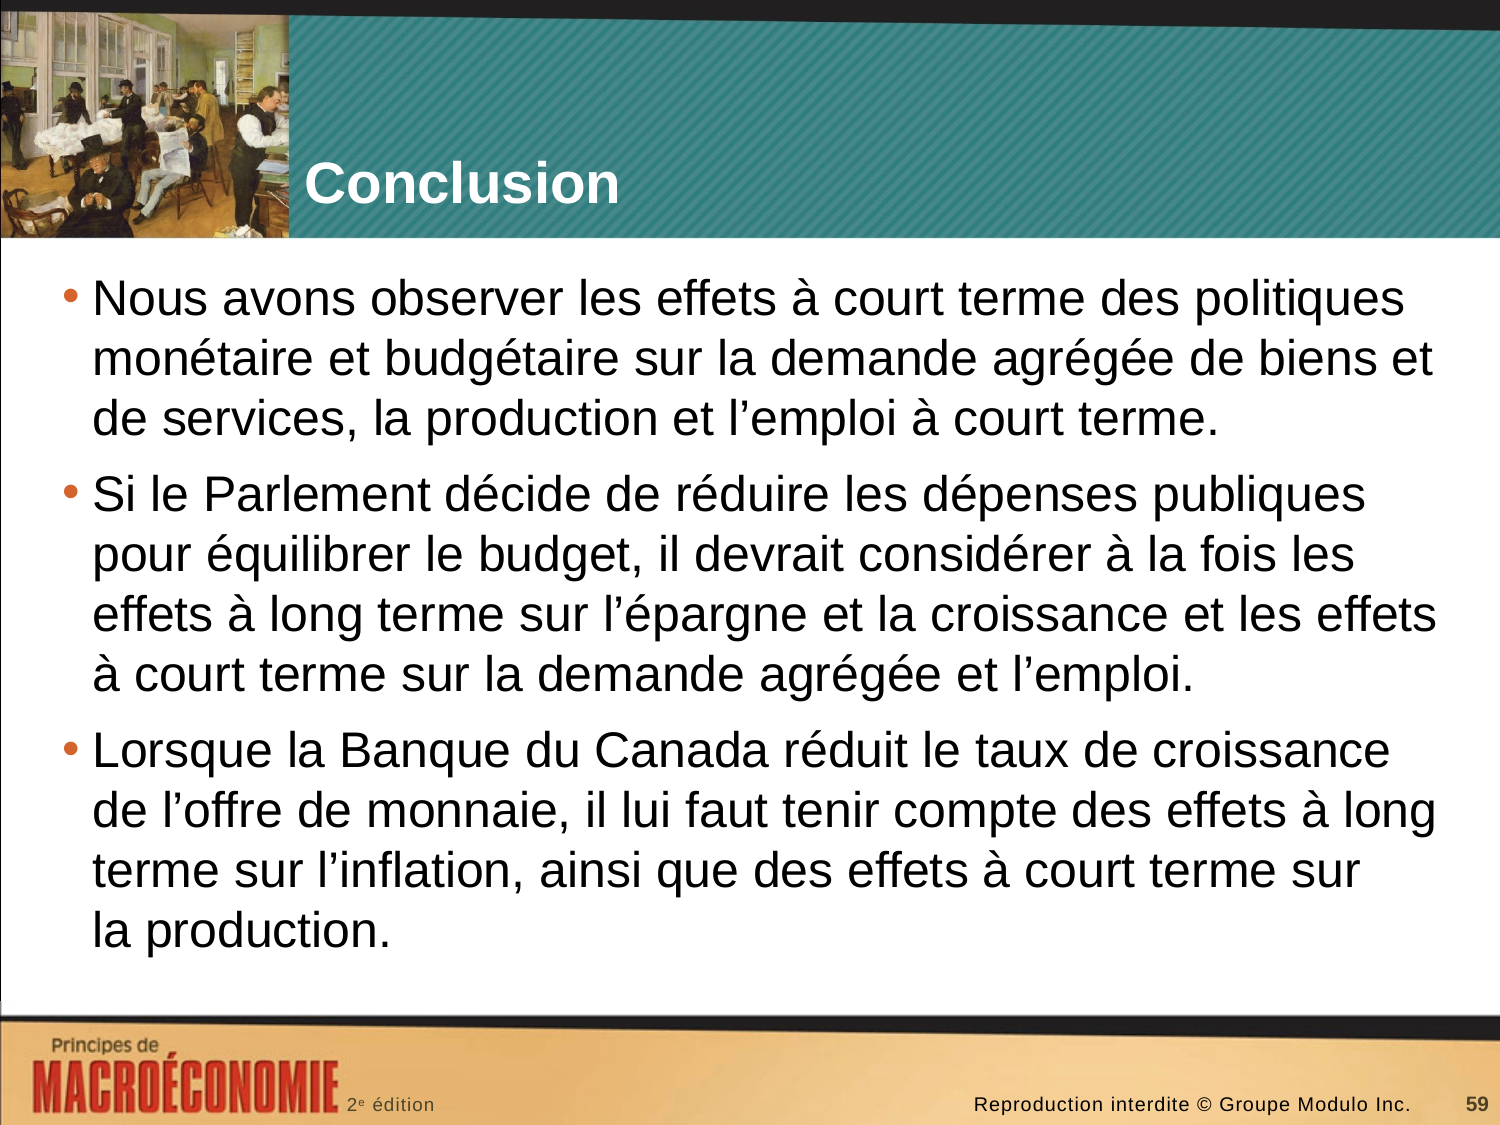

# Conclusion
Nous avons observer les effets à court terme des politiques monétaire et budgétaire sur la demande agrégée de biens et de services, la production et l’emploi à court terme.
Si le Parlement décide de réduire les dépenses publiques pour équilibrer le budget, il devrait considérer à la fois les effets à long terme sur l’épargne et la croissance et les effets à court terme sur la demande agrégée et l’emploi.
Lorsque la Banque du Canada réduit le taux de croissance de l’offre de monnaie, il lui faut tenir compte des effets à long terme sur l’inflation, ainsi que des effets à court terme sur    la production.
59